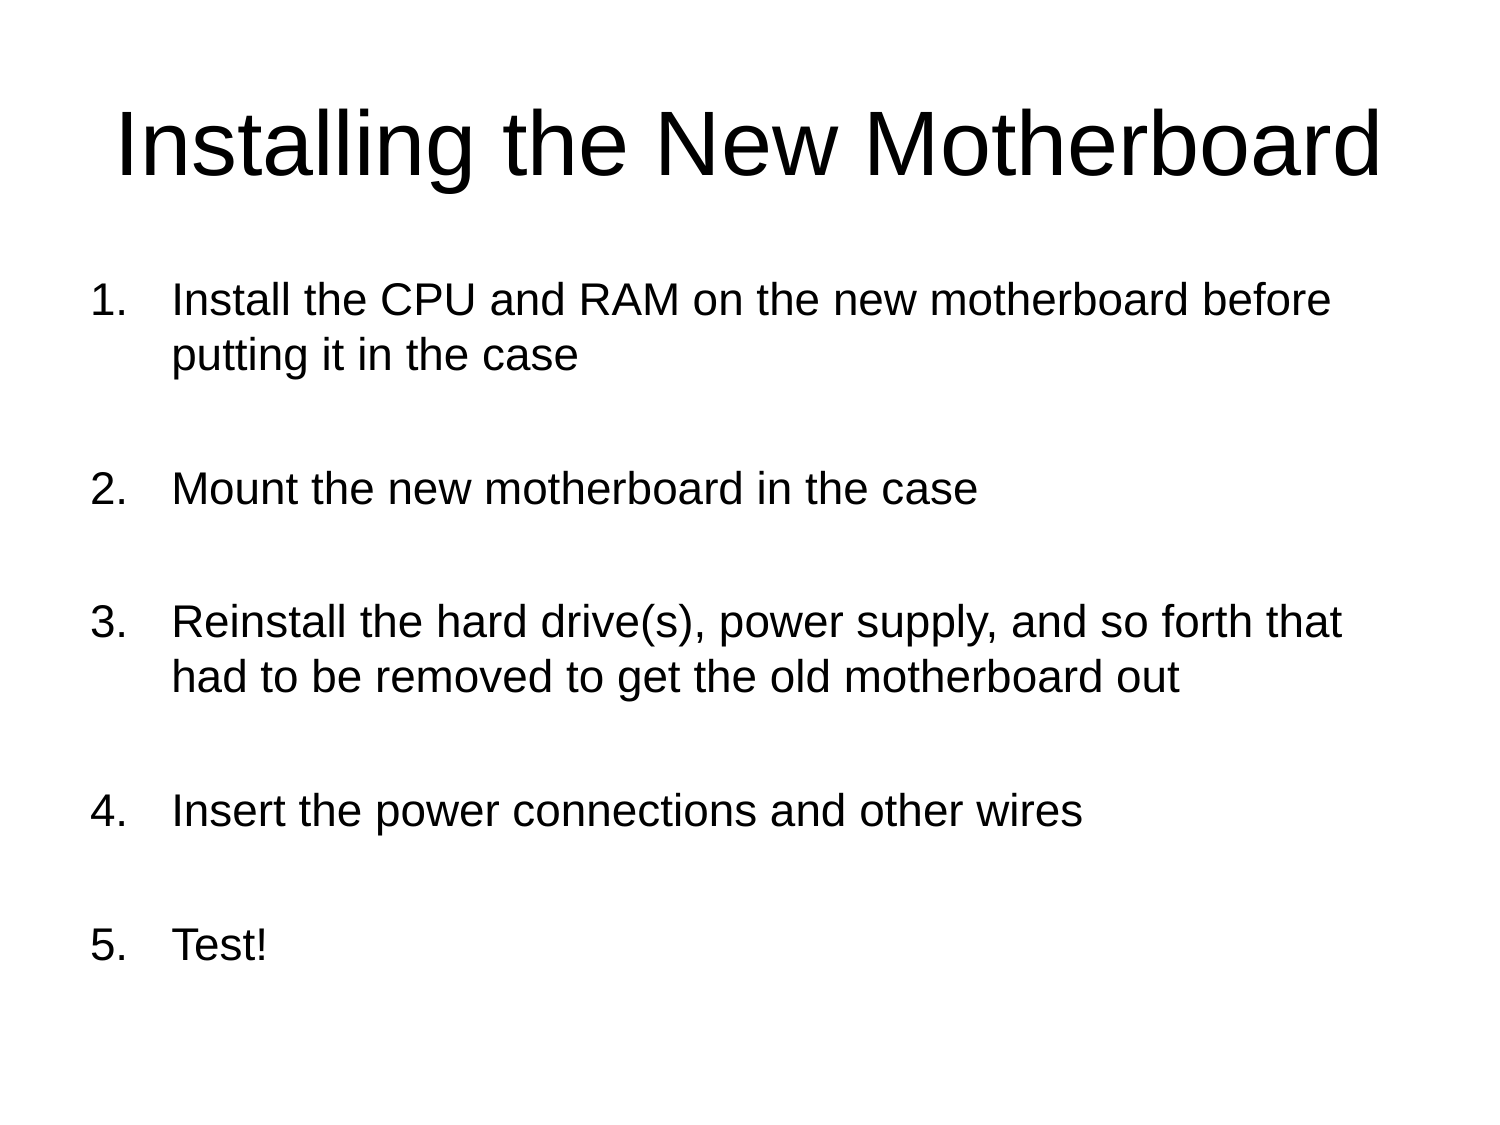

# Installing the New Motherboard
Install the CPU and RAM on the new motherboard before putting it in the case

Mount the new motherboard in the case

Reinstall the hard drive(s), power supply, and so forth that had to be removed to get the old motherboard out

Insert the power connections and other wires

Test!